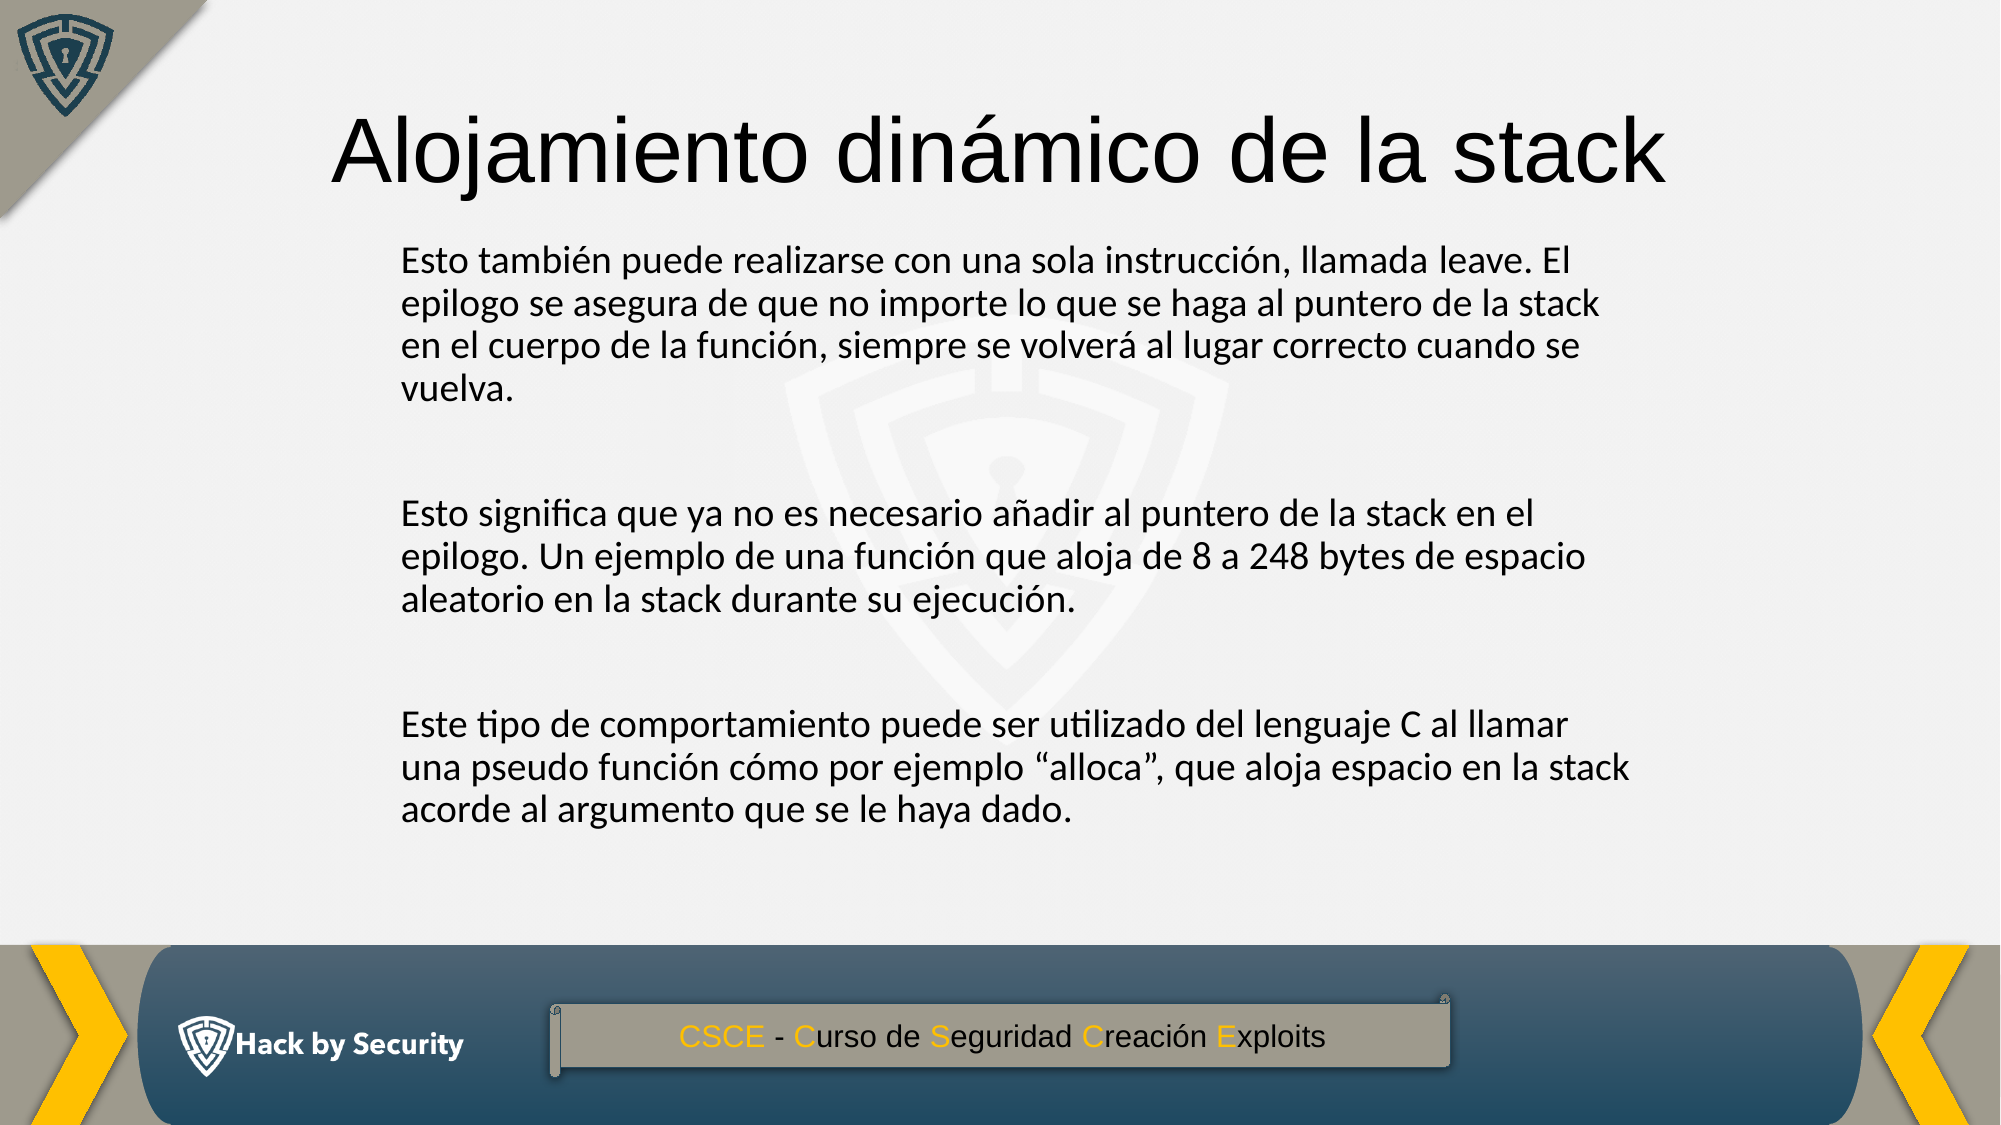

Alojamiento dinámico de la stack
Esto también puede realizarse con una sola instrucción, llamada leave. El epilogo se asegura de que no importe lo que se haga al puntero de la stack en el cuerpo de la función, siempre se volverá al lugar correcto cuando se vuelva.

Esto significa que ya no es necesario añadir al puntero de la stack en el epilogo. Un ejemplo de una función que aloja de 8 a 248 bytes de espacio aleatorio en la stack durante su ejecución.

Este tipo de comportamiento puede ser utilizado del lenguaje C al llamar una pseudo función cómo por ejemplo “alloca”, que aloja espacio en la stack acorde al argumento que se le haya dado.